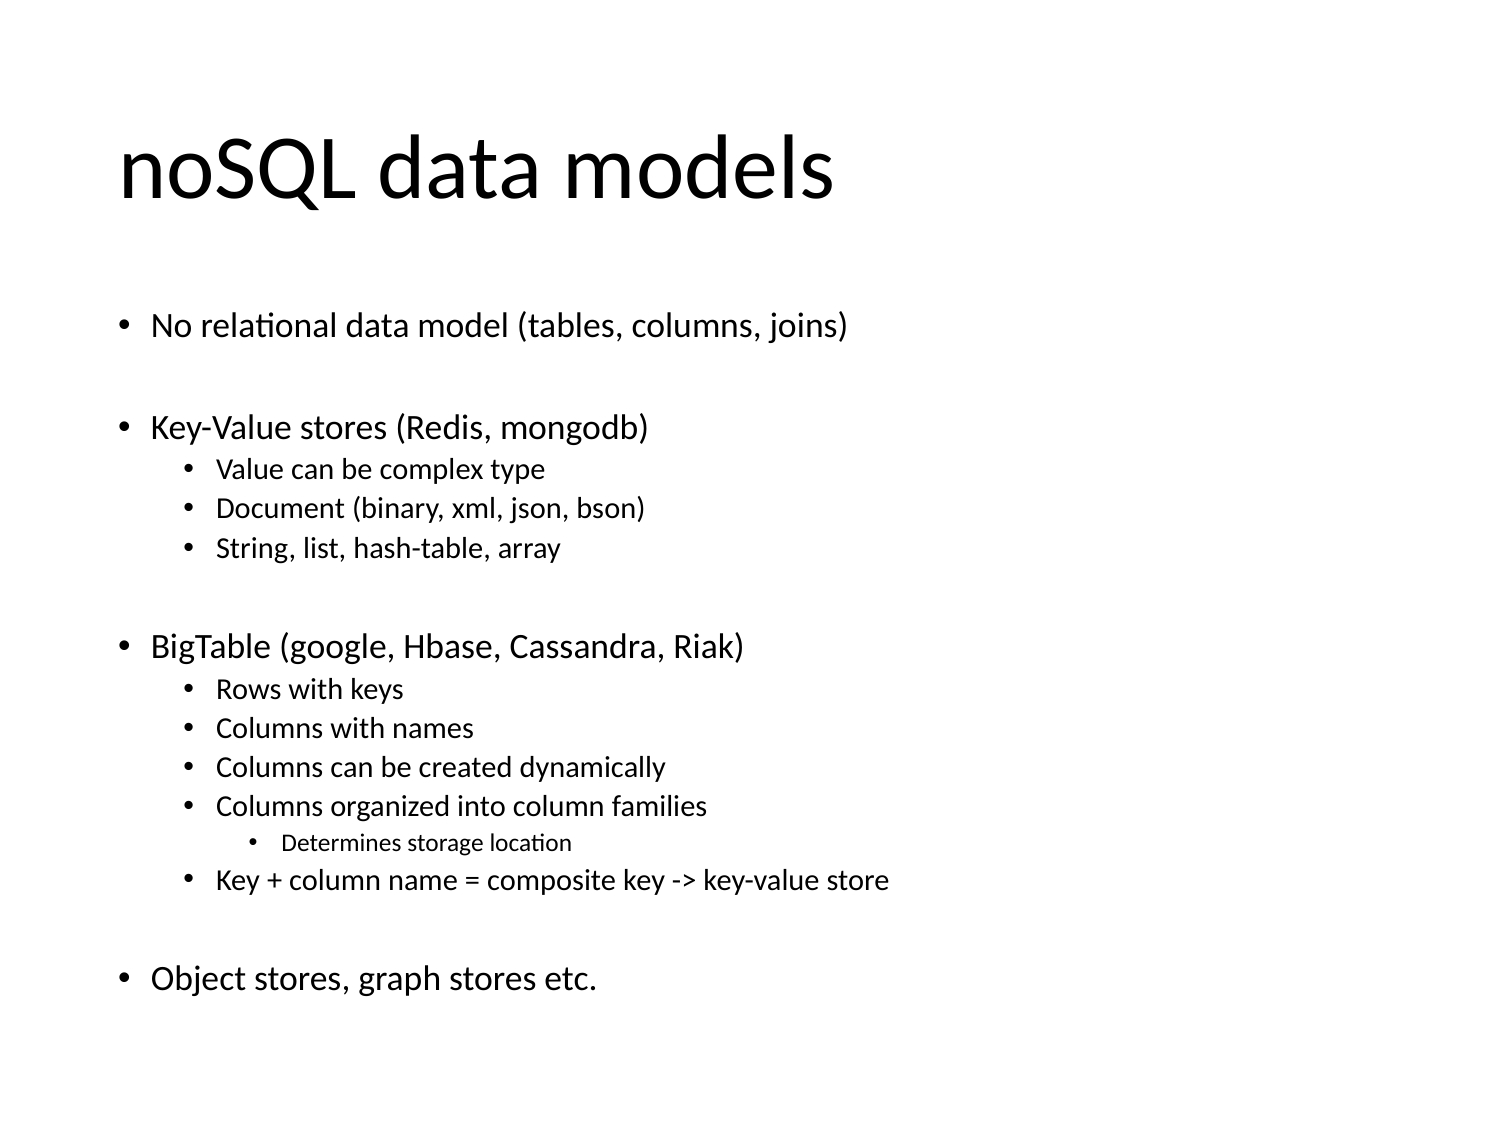

# noSQL data models
No relational data model (tables, columns, joins)

Key-Value stores (Redis, mongodb)
Value can be complex type
Document (binary, xml, json, bson)
String, list, hash-table, array

BigTable (google, Hbase, Cassandra, Riak)
Rows with keys
Columns with names
Columns can be created dynamically
Columns organized into column families
Determines storage location
Key + column name = composite key -> key-value store

Object stores, graph stores etc.